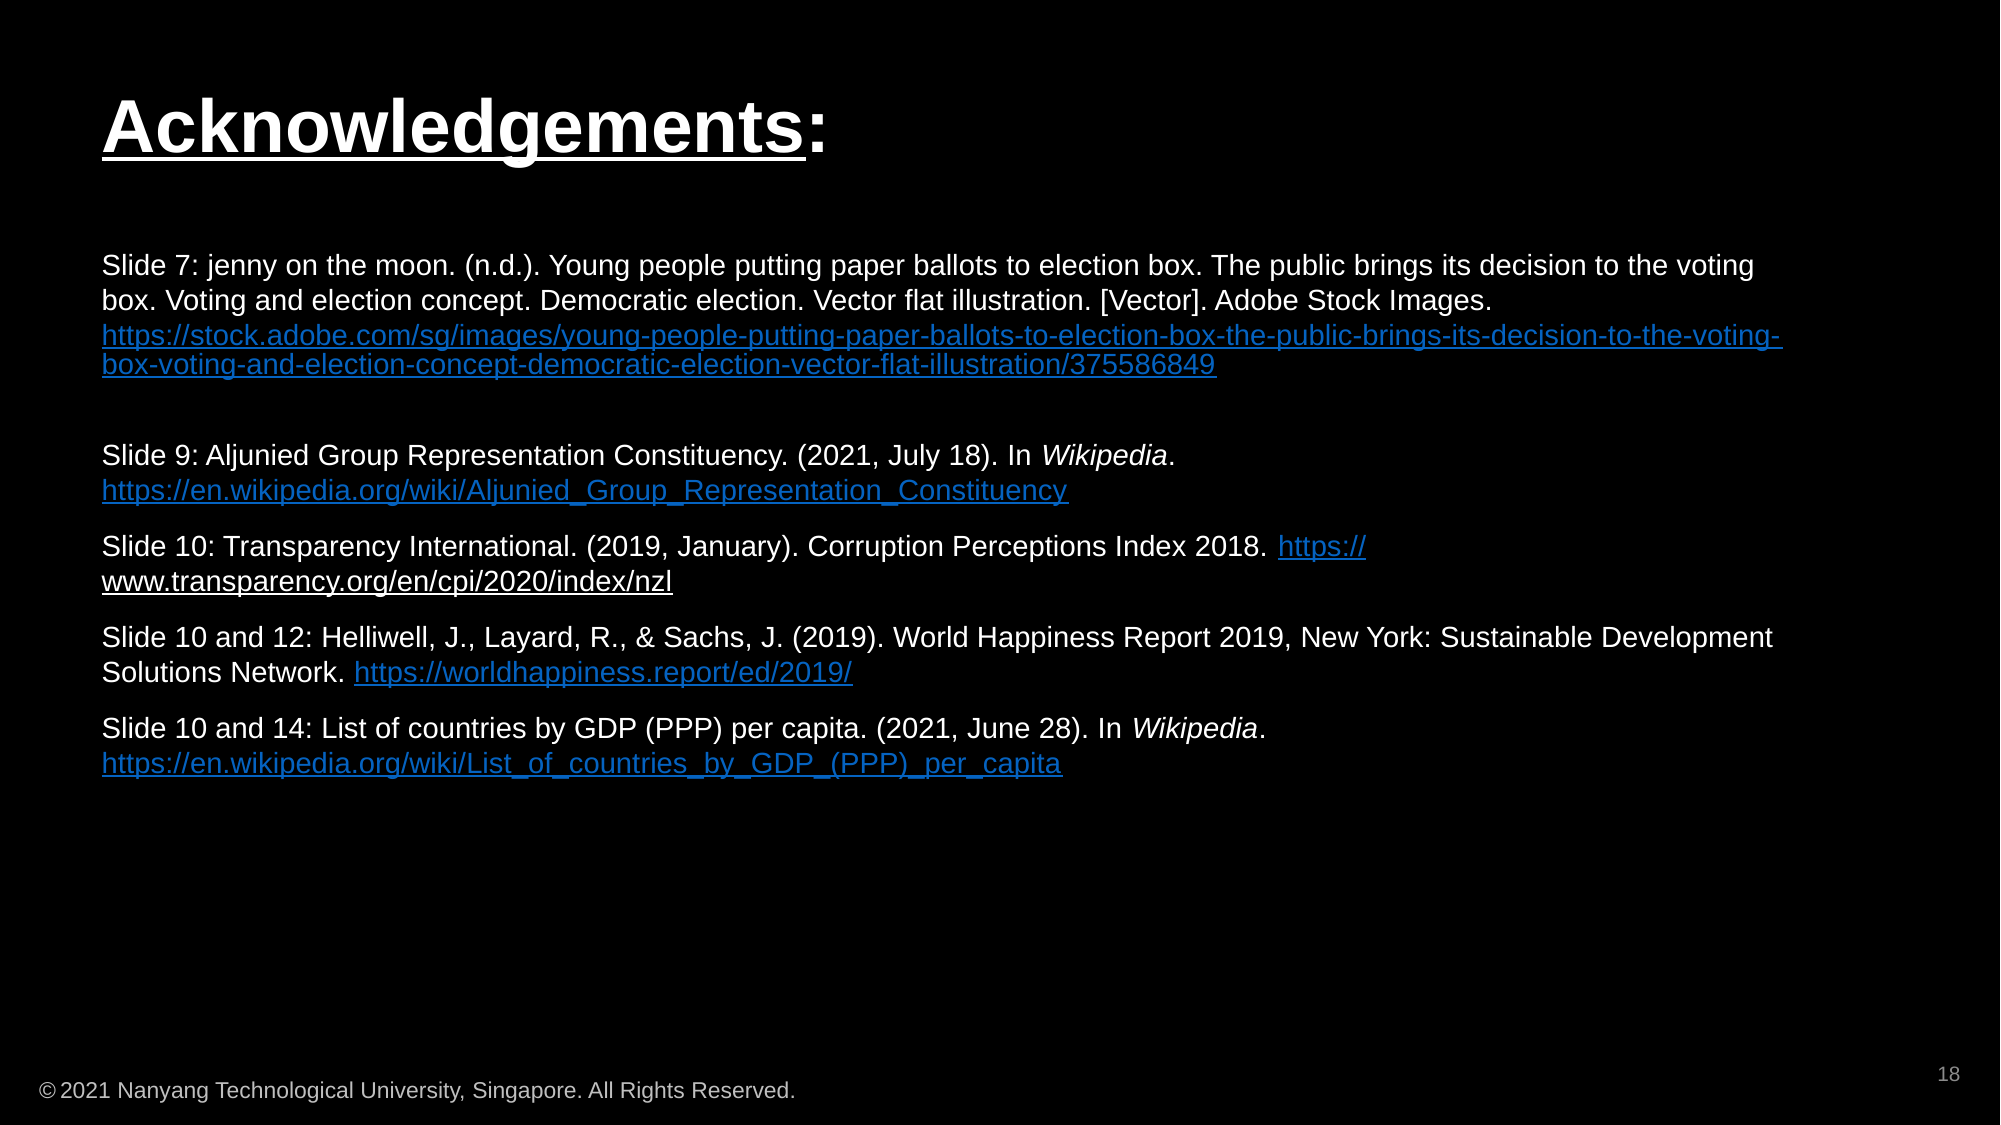

# Acknowledgements:
Slide 7: jenny on the moon. (n.d.). Young people putting paper ballots to election box. The public brings its decision to the voting box. Voting and election concept. Democratic election. Vector flat illustration. [Vector]. Adobe Stock Images. https://stock.adobe.com/sg/images/young-people-putting-paper-ballots-to-election-box-the-public-brings-its-decision-to-the-voting-box-voting-and-election-concept-democratic-election-vector-flat-illustration/375586849
Slide 9: Aljunied Group Representation Constituency. (2021, July 18). In Wikipedia. https://en.wikipedia.org/wiki/Aljunied_Group_Representation_Constituency
Slide 10: Transparency International. (2019, January). Corruption Perceptions Index 2018. https://www.transparency.org/en/cpi/2020/index/nzl
Slide 10 and 12: Helliwell, J., Layard, R., & Sachs, J. (2019). World Happiness Report 2019, New York: Sustainable Development Solutions Network. https://worldhappiness.report/ed/2019/
Slide 10 and 14: List of countries by GDP (PPP) per capita. (2021, June 28). In Wikipedia. https://en.wikipedia.org/wiki/List_of_countries_by_GDP_(PPP)_per_capita

18